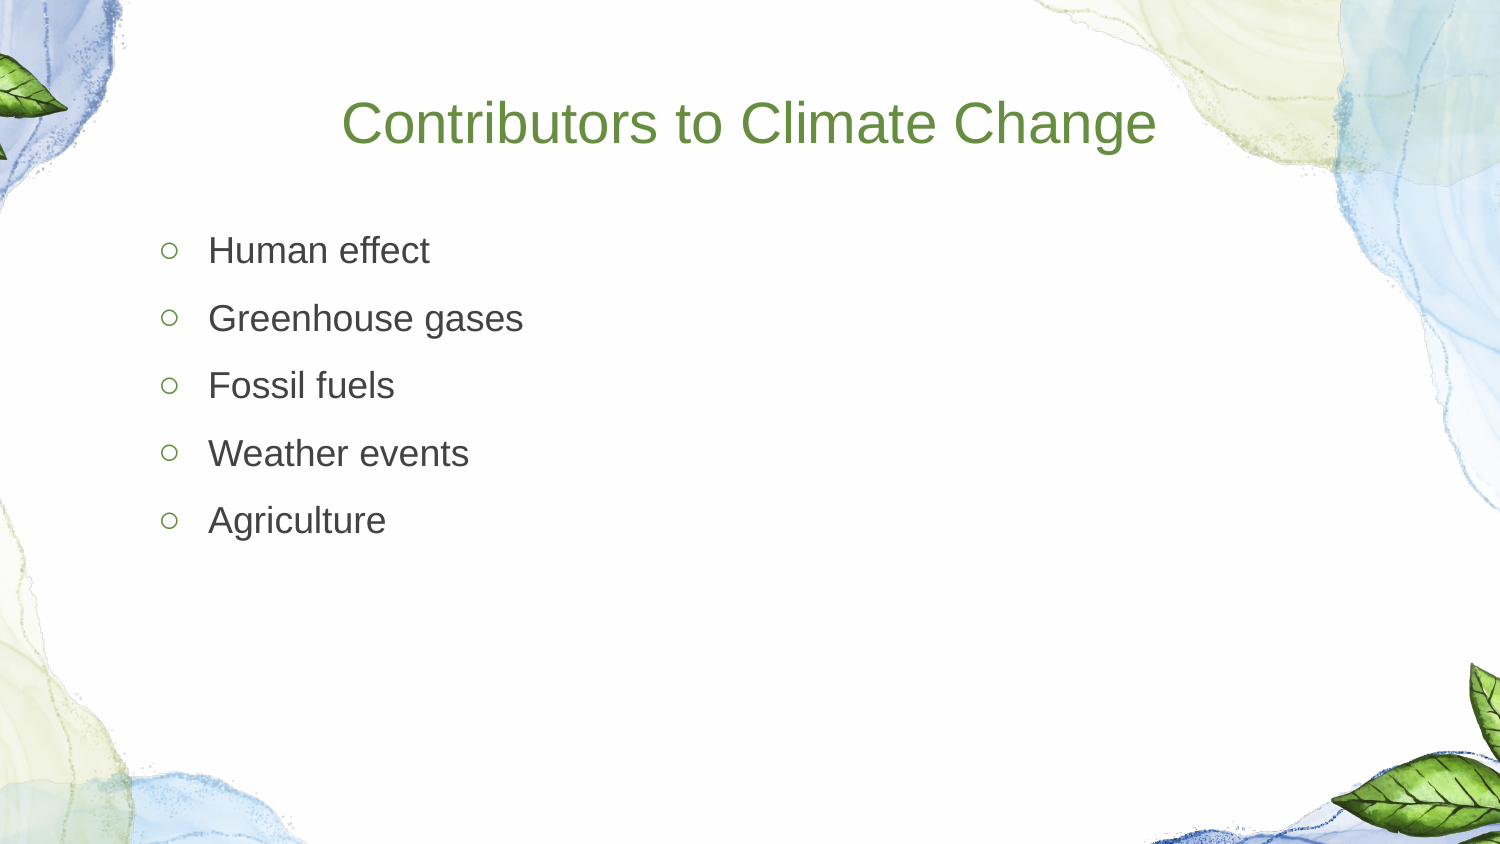

# Contributors to Climate Change
Human effect
Greenhouse gases
Fossil fuels
Weather events
Agriculture